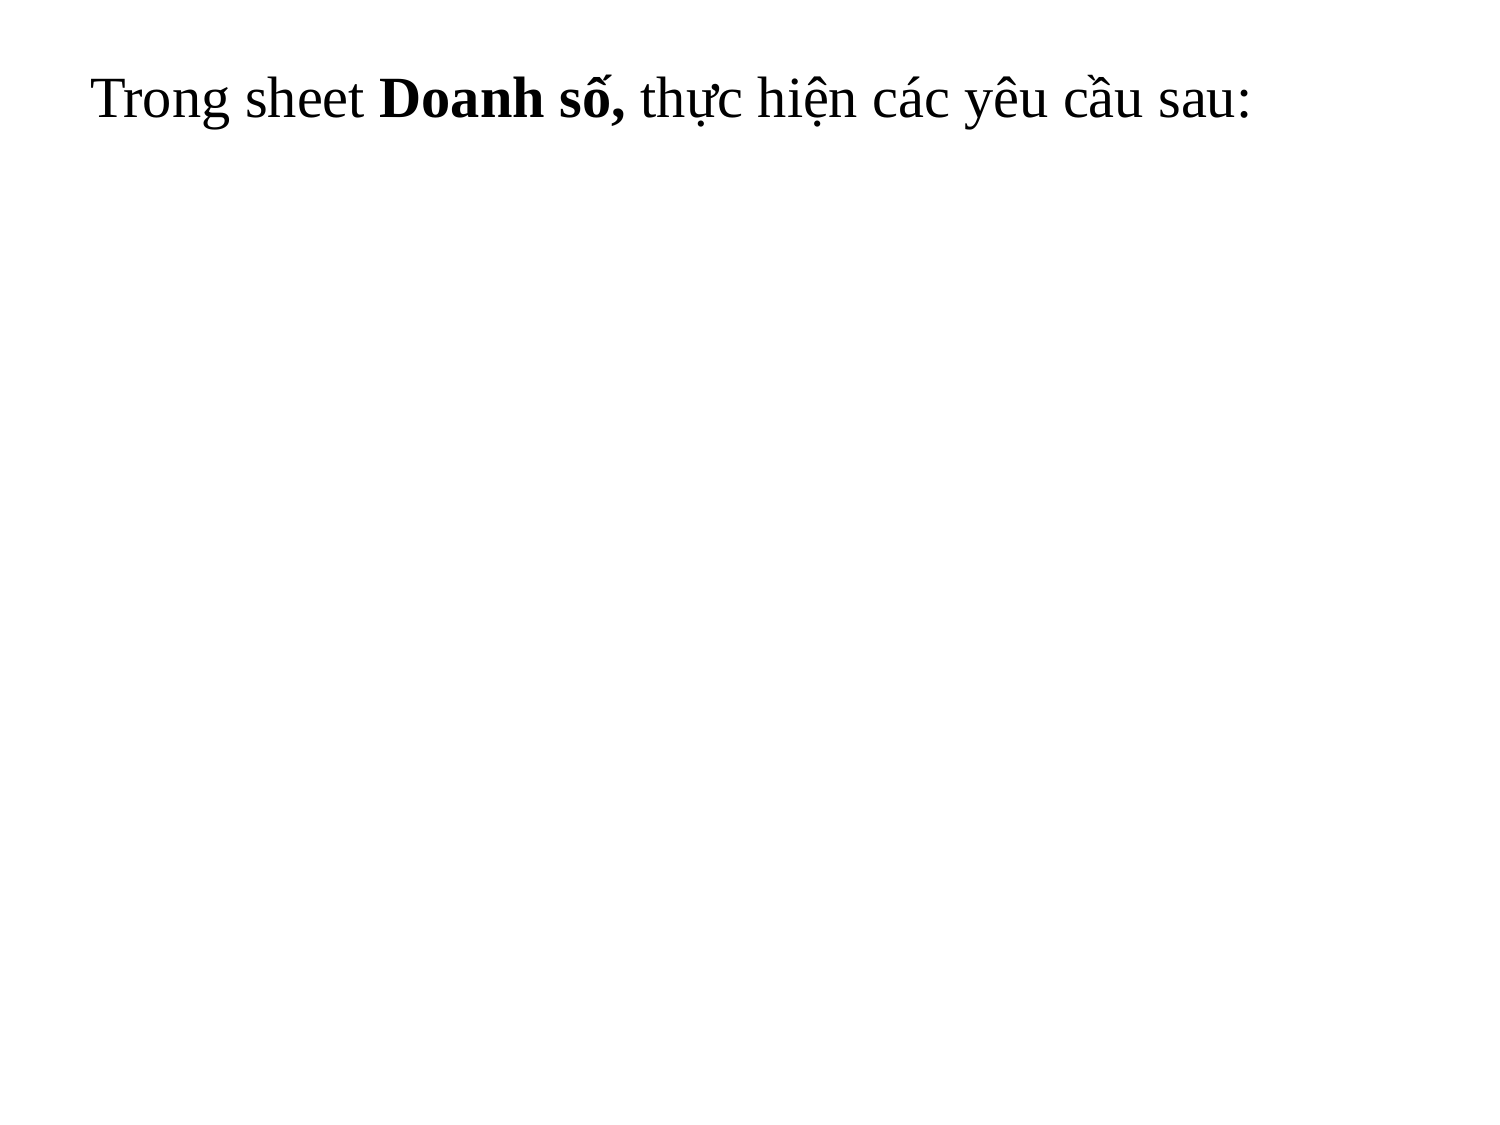

# Trong sheet Doanh số, thực hiện các yêu cầu sau: